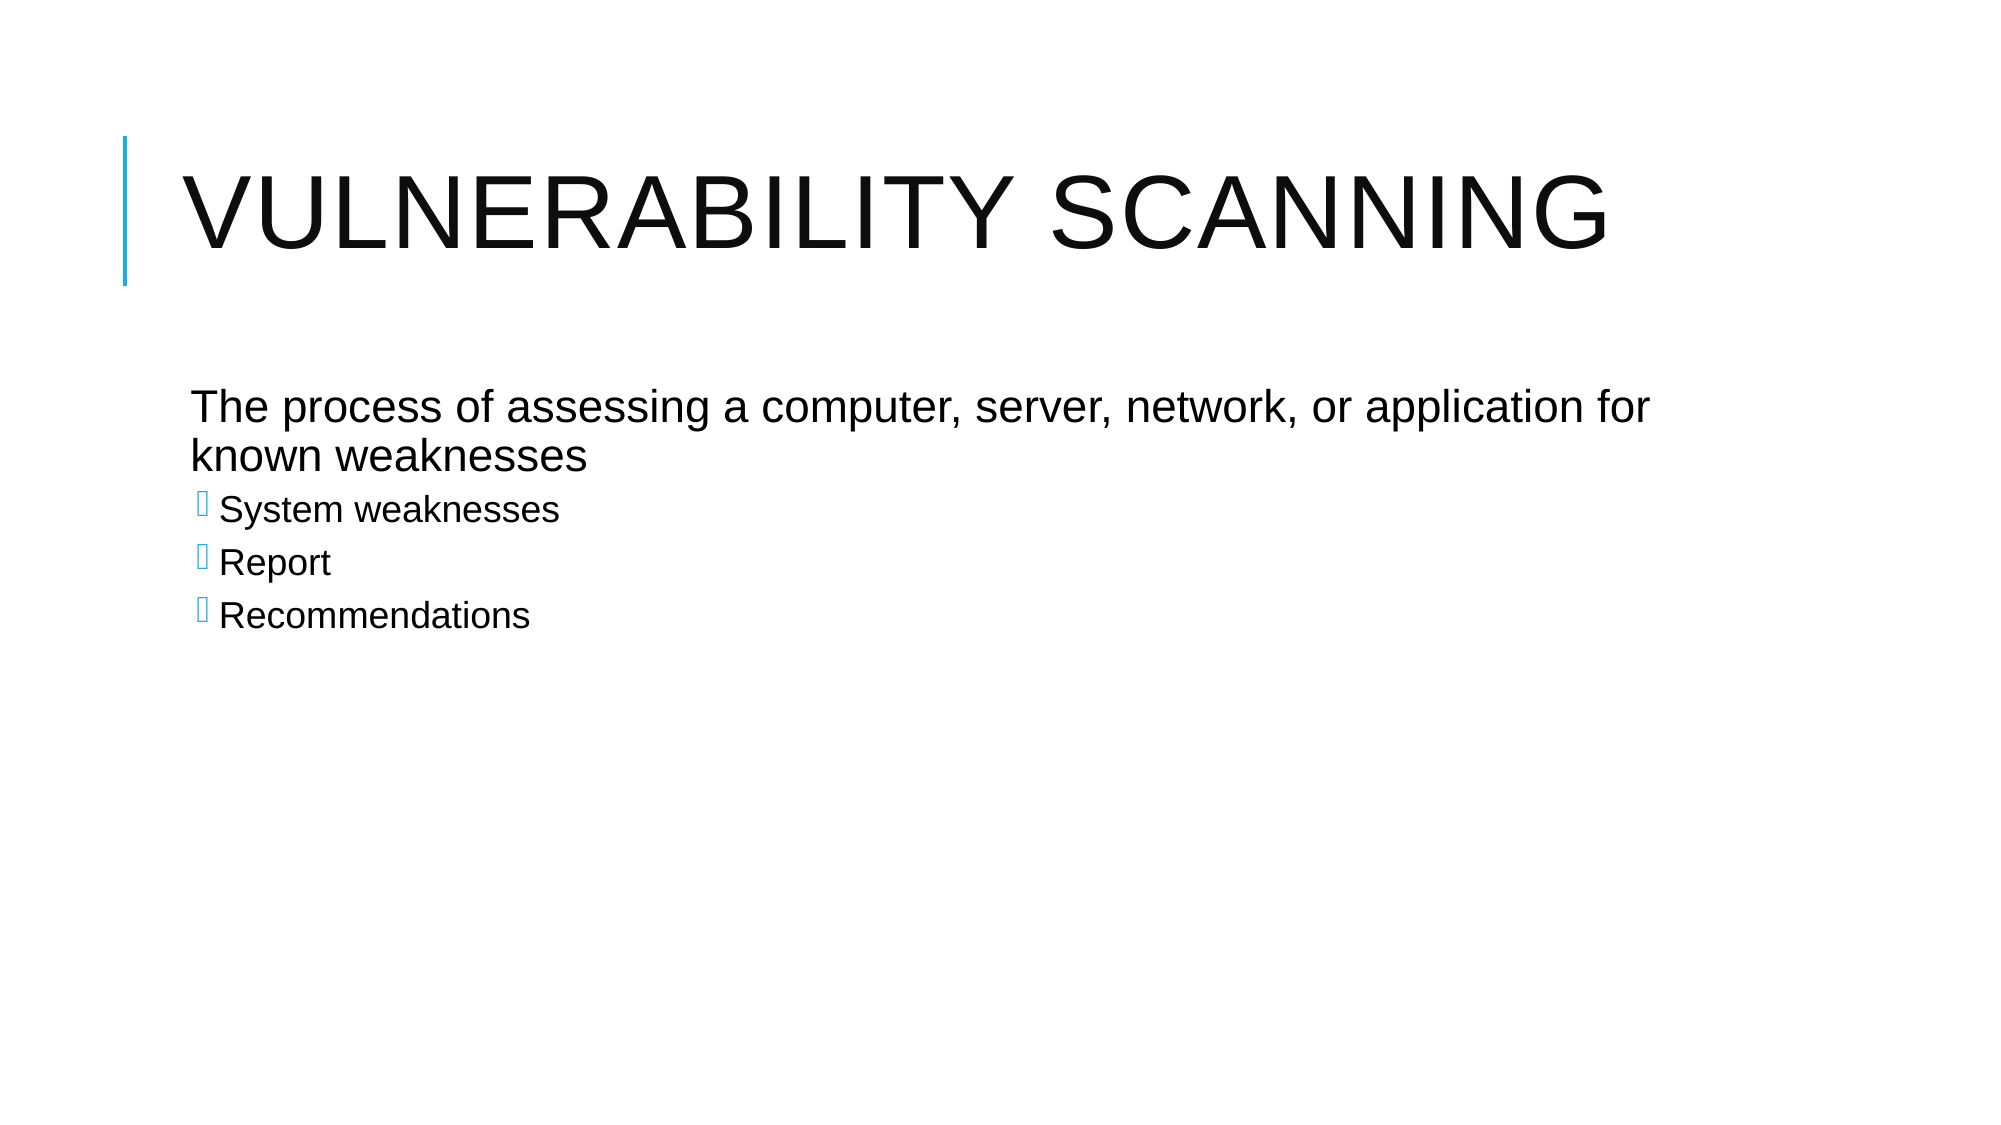

# Vulnerability Scanning
The process of assessing a computer, server, network, or application for known weaknesses
System weaknesses
Report
Recommendations